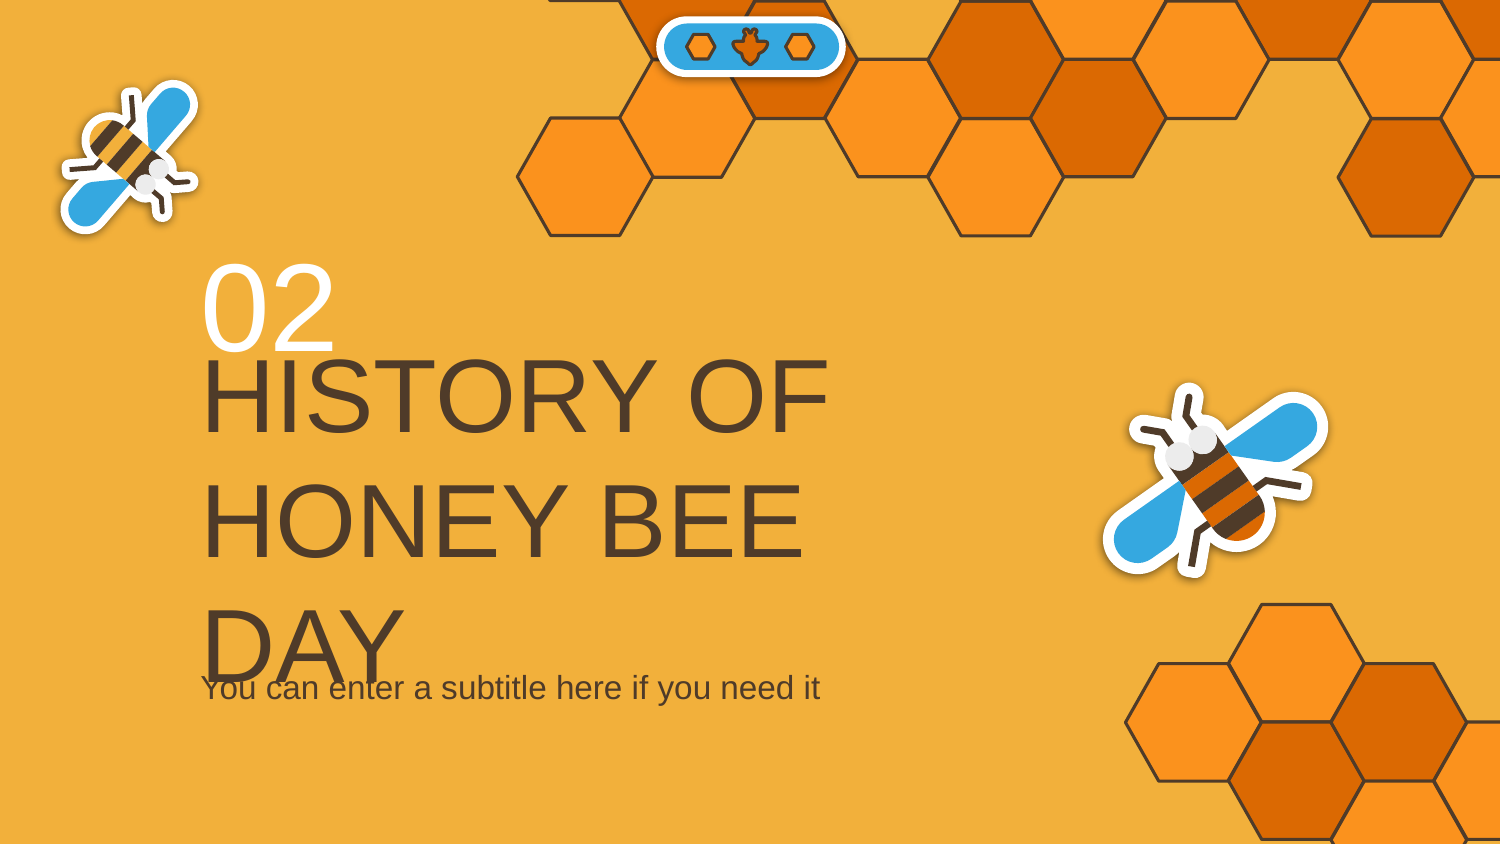

02

# HISTORY OF HONEY BEE DAY
You can enter a subtitle here if you need it